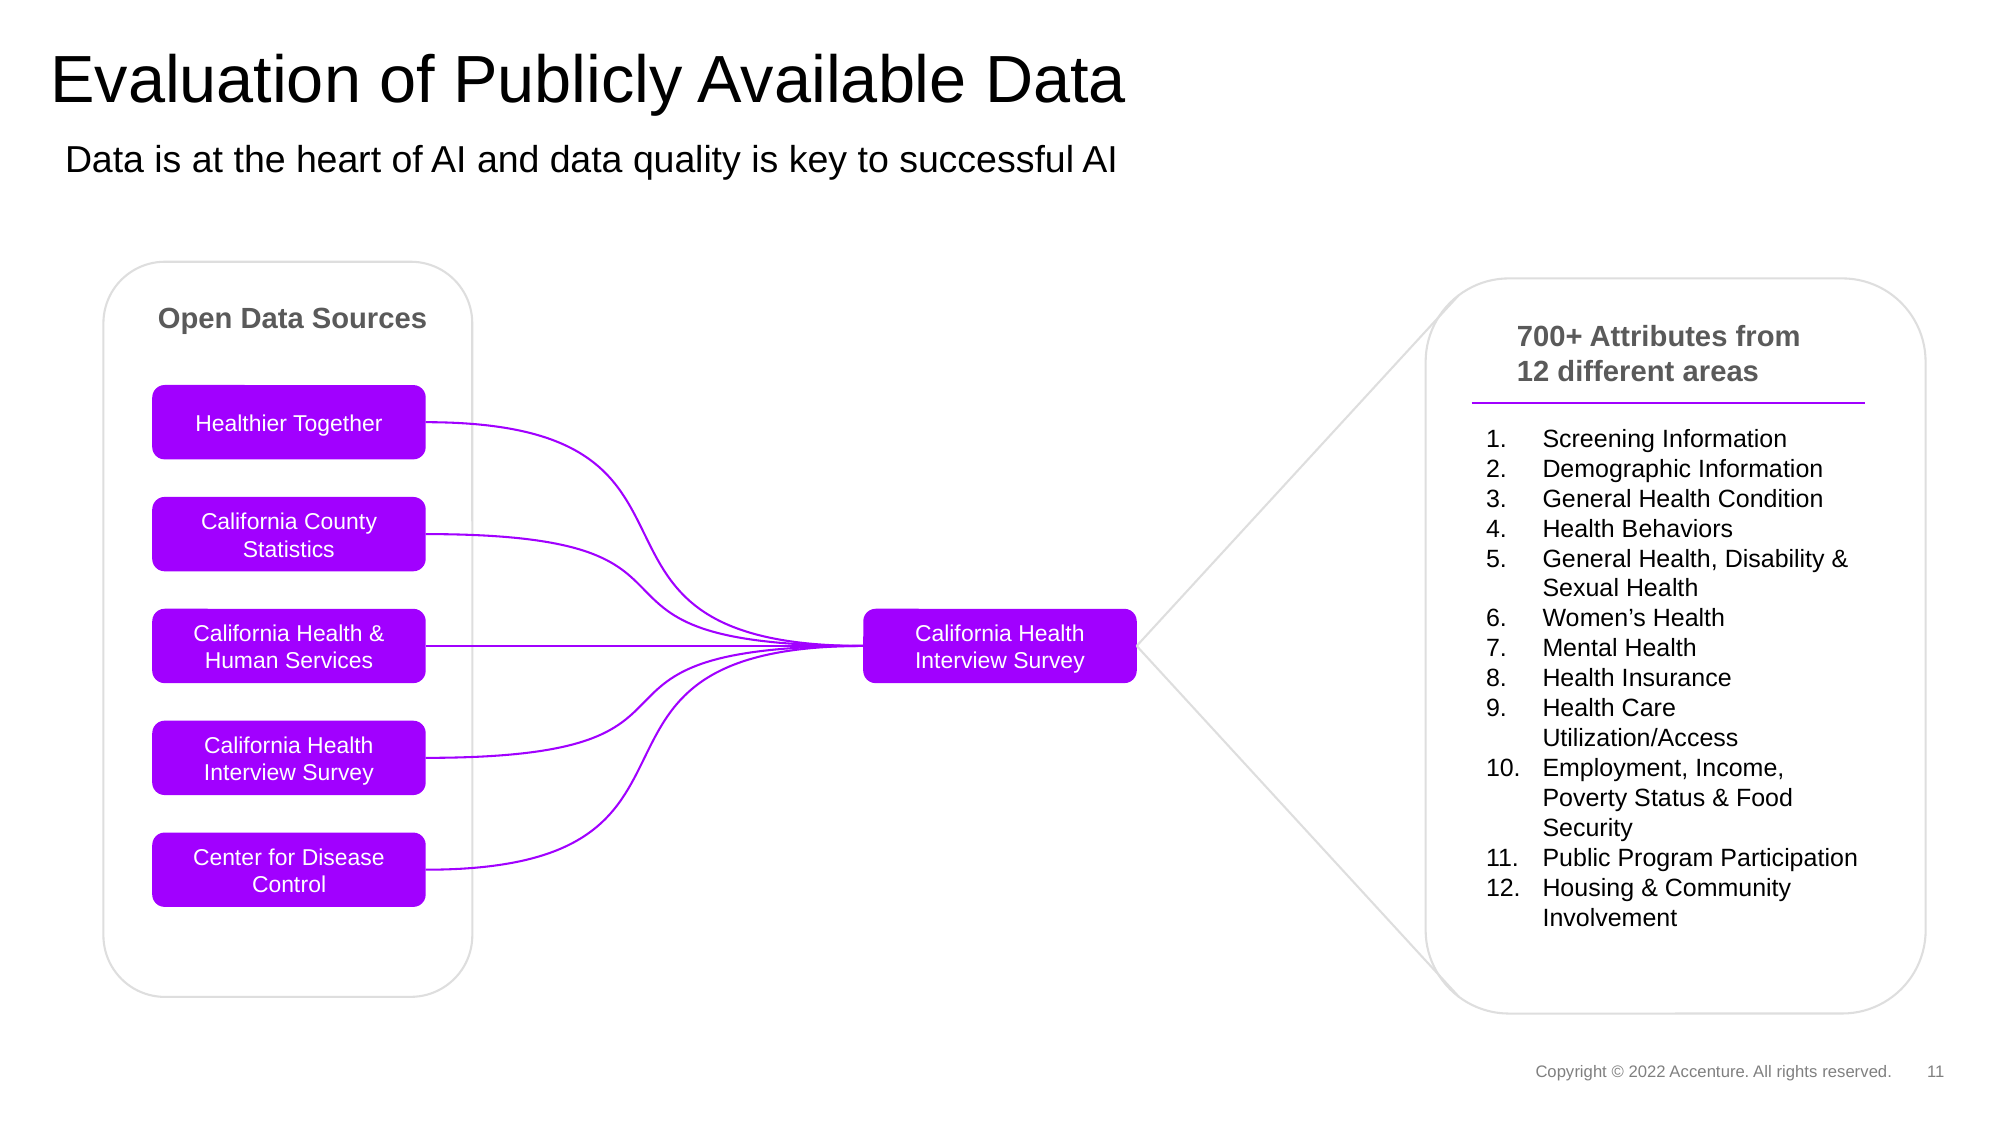

# Evaluation of Publicly Available Data
Data is at the heart of AI and data quality is key to successful AI

Open Data Sources
700+ Attributes from 12 different areas
Healthier Together
Screening Information
Demographic Information
General Health Condition
Health Behaviors
General Health, Disability & Sexual Health
Women’s Health
Mental Health
Health Insurance
Health Care Utilization/Access
Employment, Income, Poverty Status & Food Security
Public Program Participation
Housing & Community Involvement
California County Statistics
California Health & Human Services
California Health Interview Survey
California Health Interview Survey
Center for Disease Control
Copyright © 2022 Accenture. All rights reserved.
11